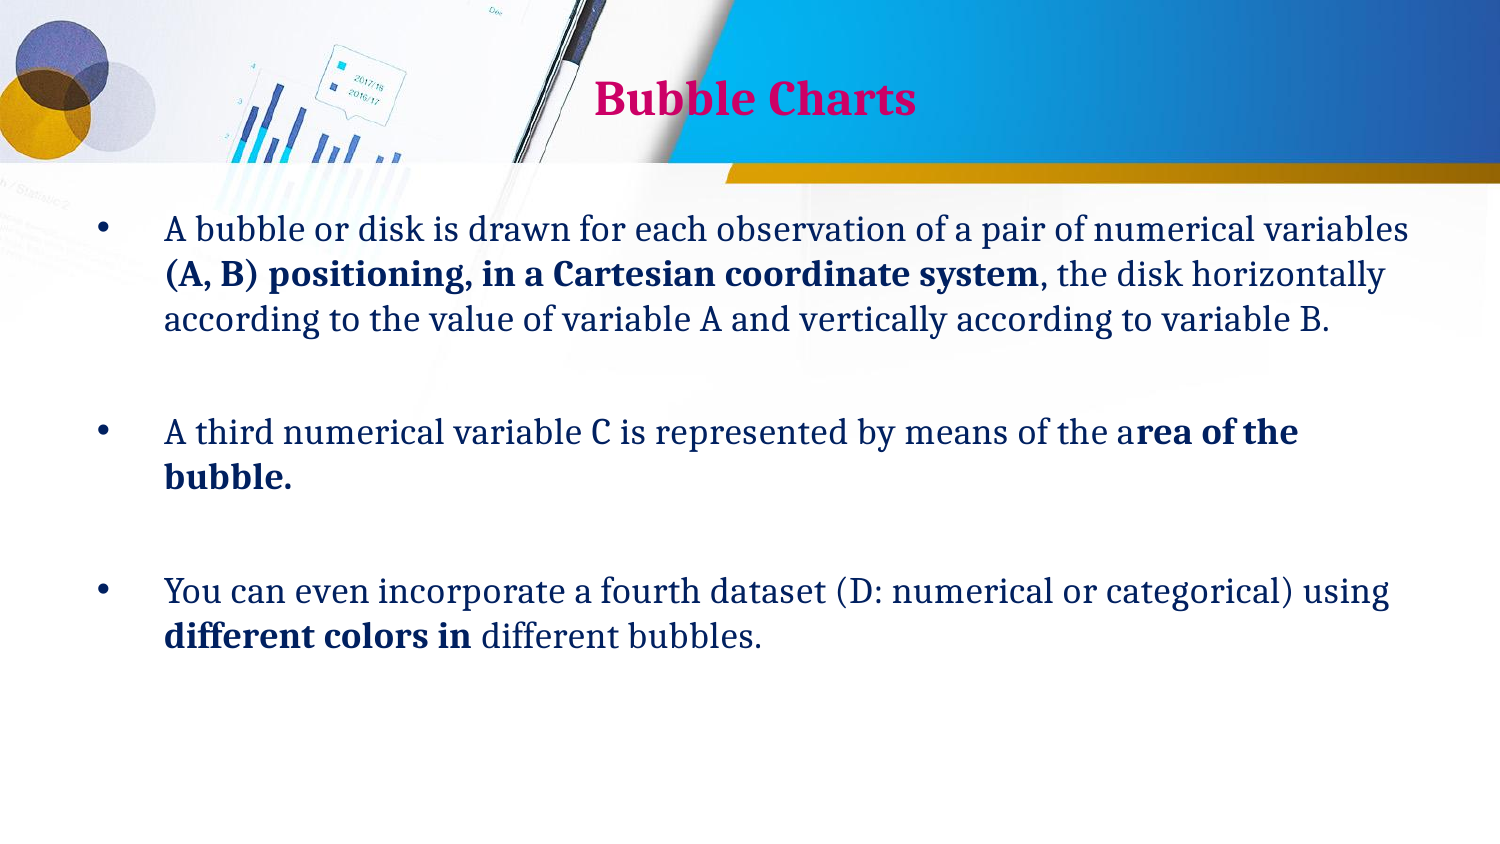

# Bubble Charts
A bubble or disk is drawn for each observation of a pair of numerical variables (A, B) positioning, in a Cartesian coordinate system, the disk horizontally according to the value of variable A and vertically according to variable B.

A third numerical variable C is represented by means of the area of the bubble.

You can even incorporate a fourth dataset (D: numerical or categorical) using different colors in different bubbles.